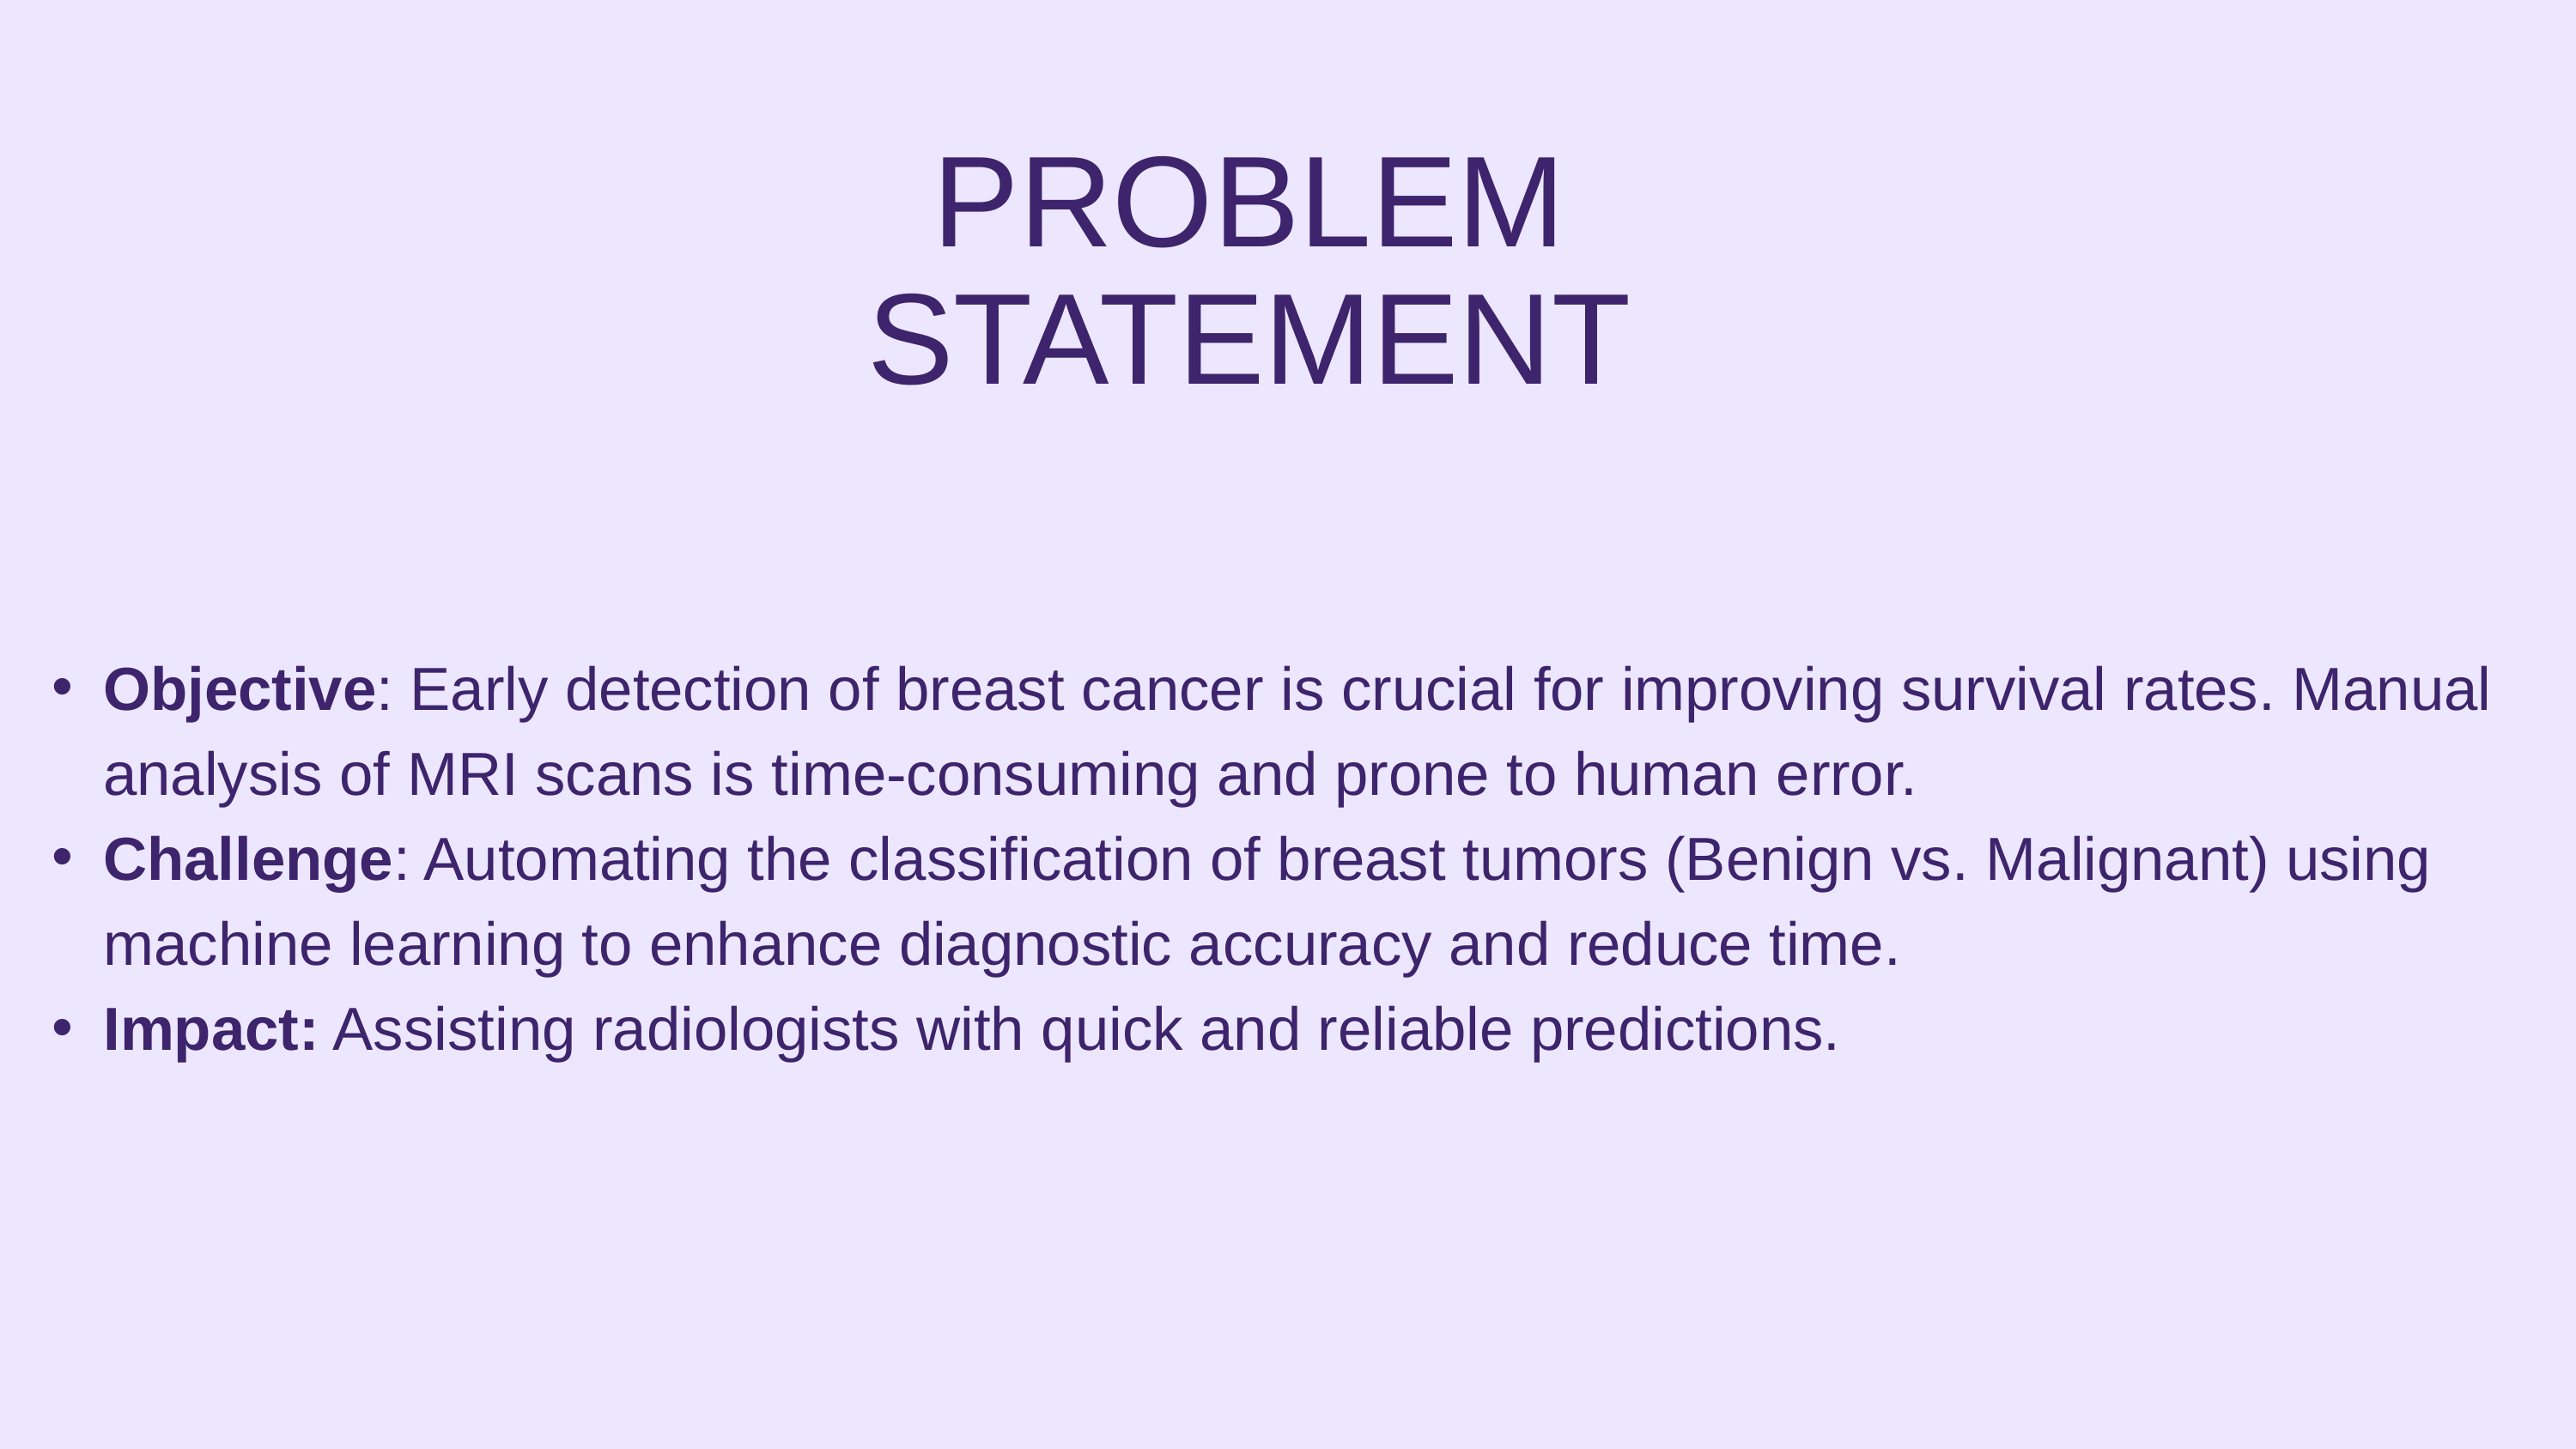

PROBLEM
STATEMENT
Objective: Early detection of breast cancer is crucial for improving survival rates. Manual analysis of MRI scans is time-consuming and prone to human error.
Challenge: Automating the classification of breast tumors (Benign vs. Malignant) using machine learning to enhance diagnostic accuracy and reduce time.
Impact: Assisting radiologists with quick and reliable predictions.